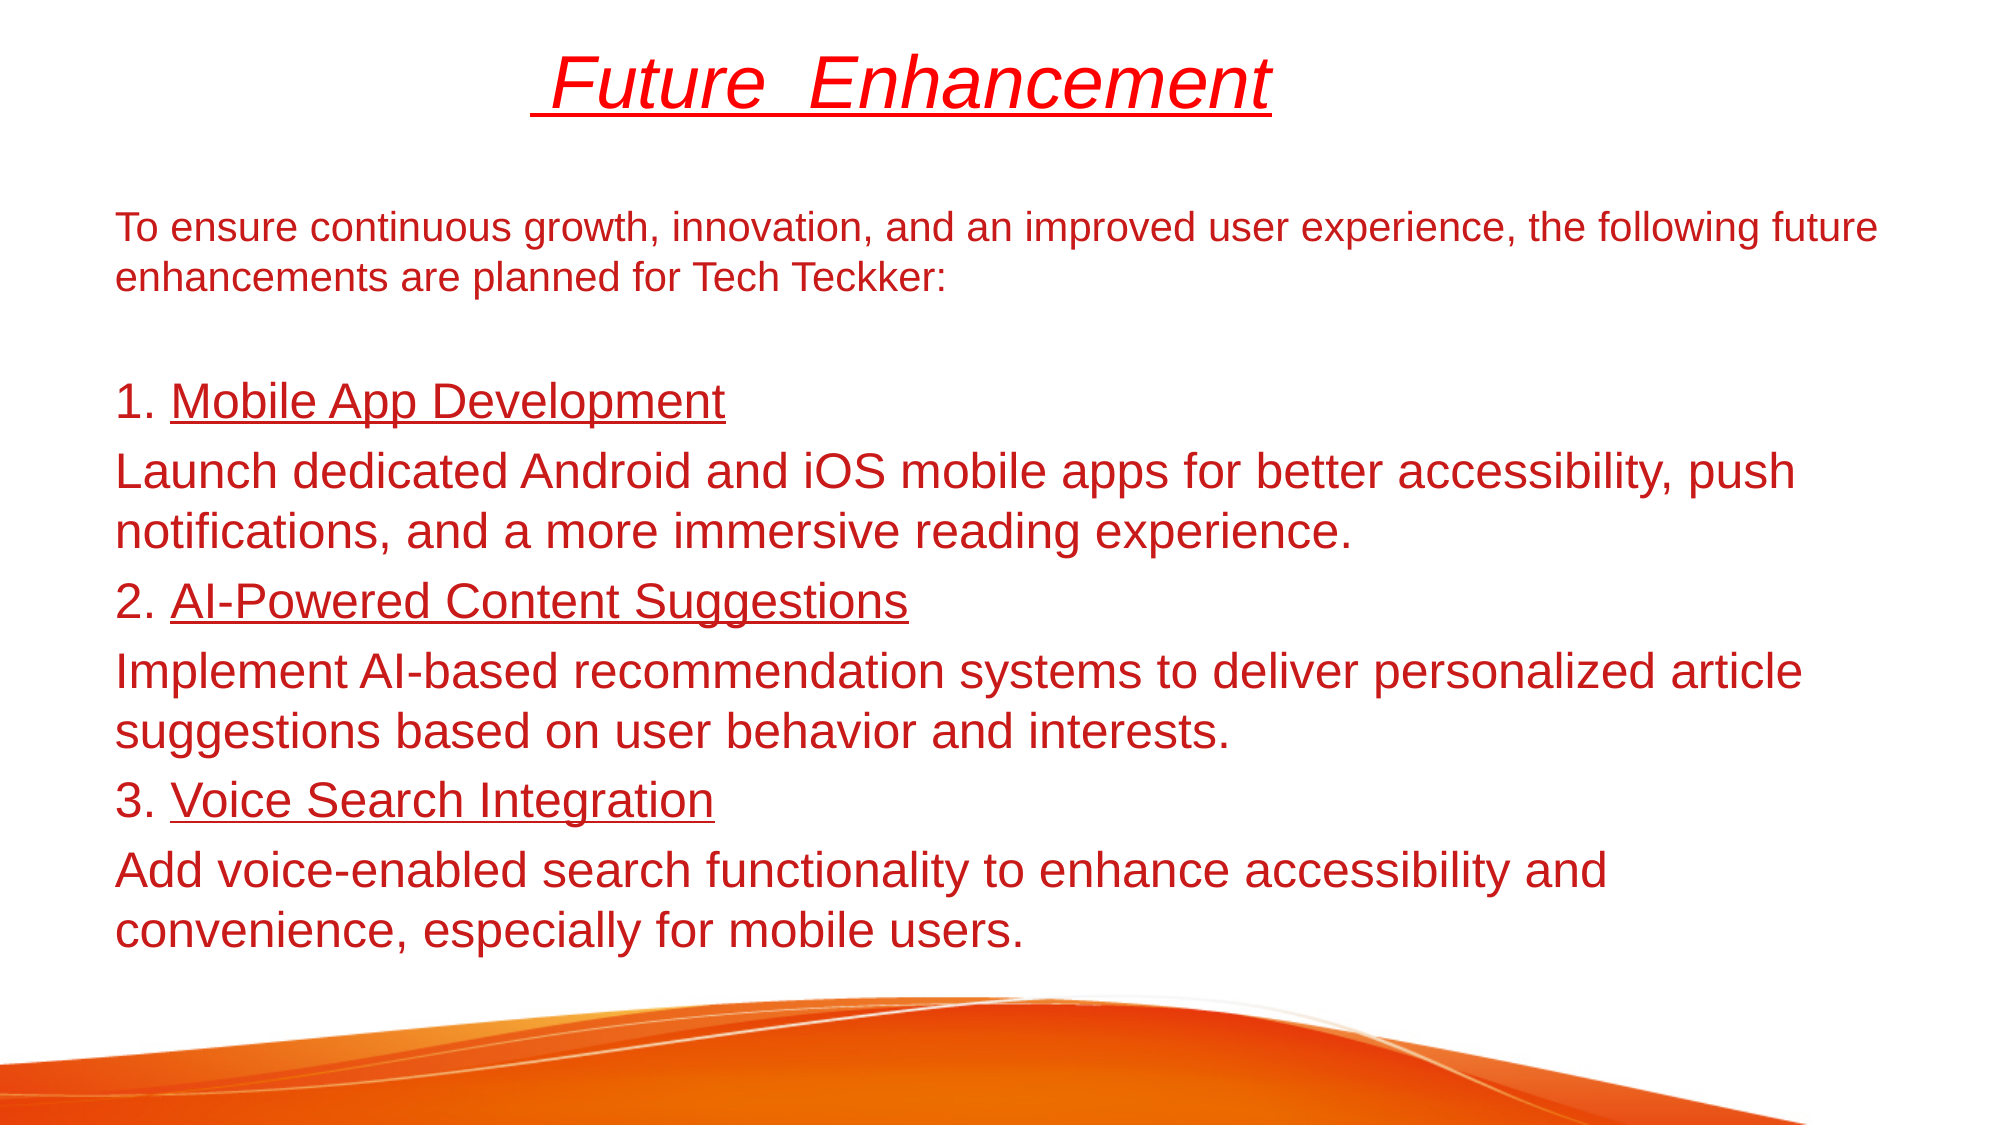

# Future  Enhancement
To ensure continuous growth, innovation, and an improved user experience, the following future enhancements are planned for Tech Teckker:

1. Mobile App Development
Launch dedicated Android and iOS mobile apps for better accessibility, push notifications, and a more immersive reading experience.
2. AI-Powered Content Suggestions
Implement AI-based recommendation systems to deliver personalized article suggestions based on user behavior and interests.
3. Voice Search Integration
Add voice-enabled search functionality to enhance accessibility and convenience, especially for mobile users.